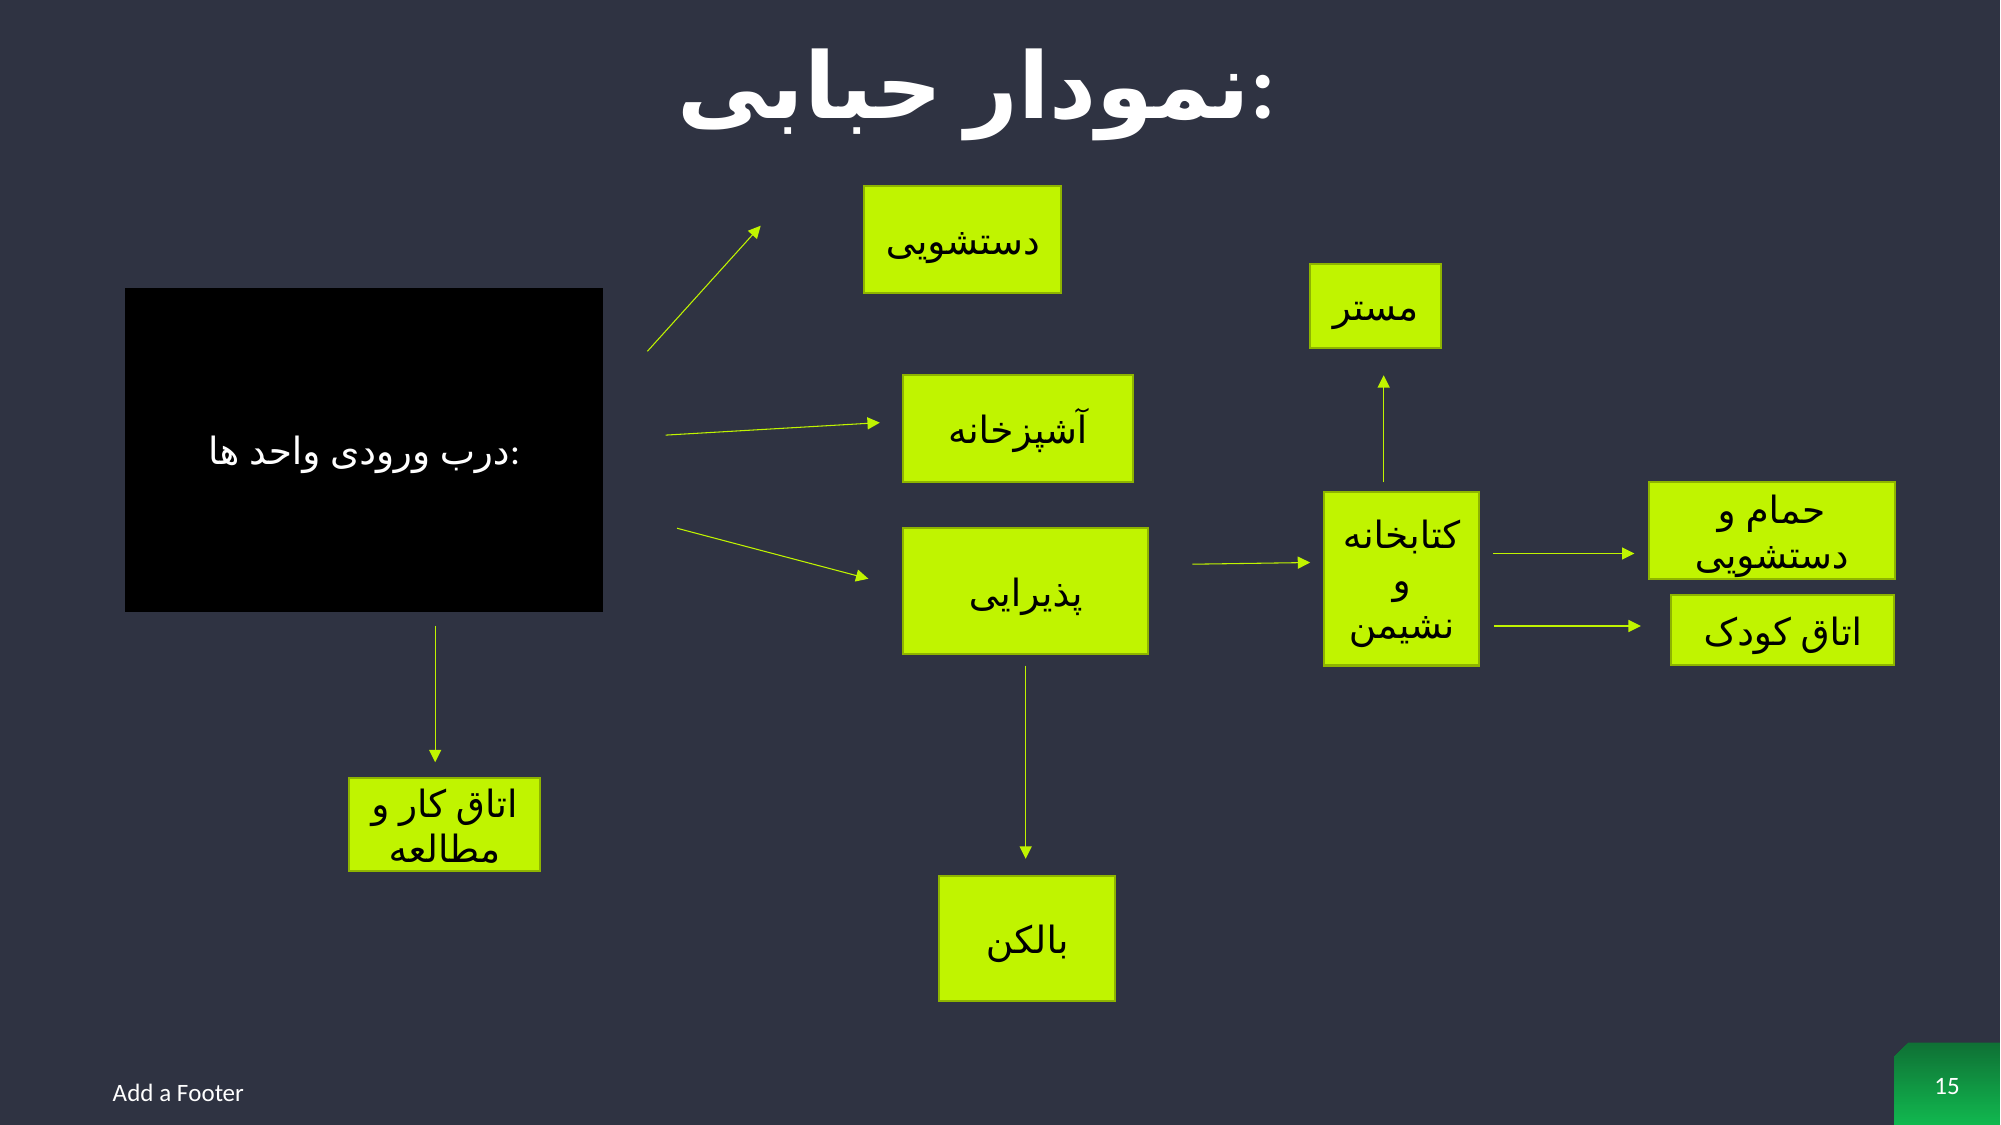

# نمودار حبابی:
دستشویی
مستر
درب ورودی واحد ها:
آشپزخانه
حمام و دستشویی
کتابخانه و نشیمن
پذیرایی
اتاق کودک
اتاق کار و مطالعه
بالکن
15
Add a Footer